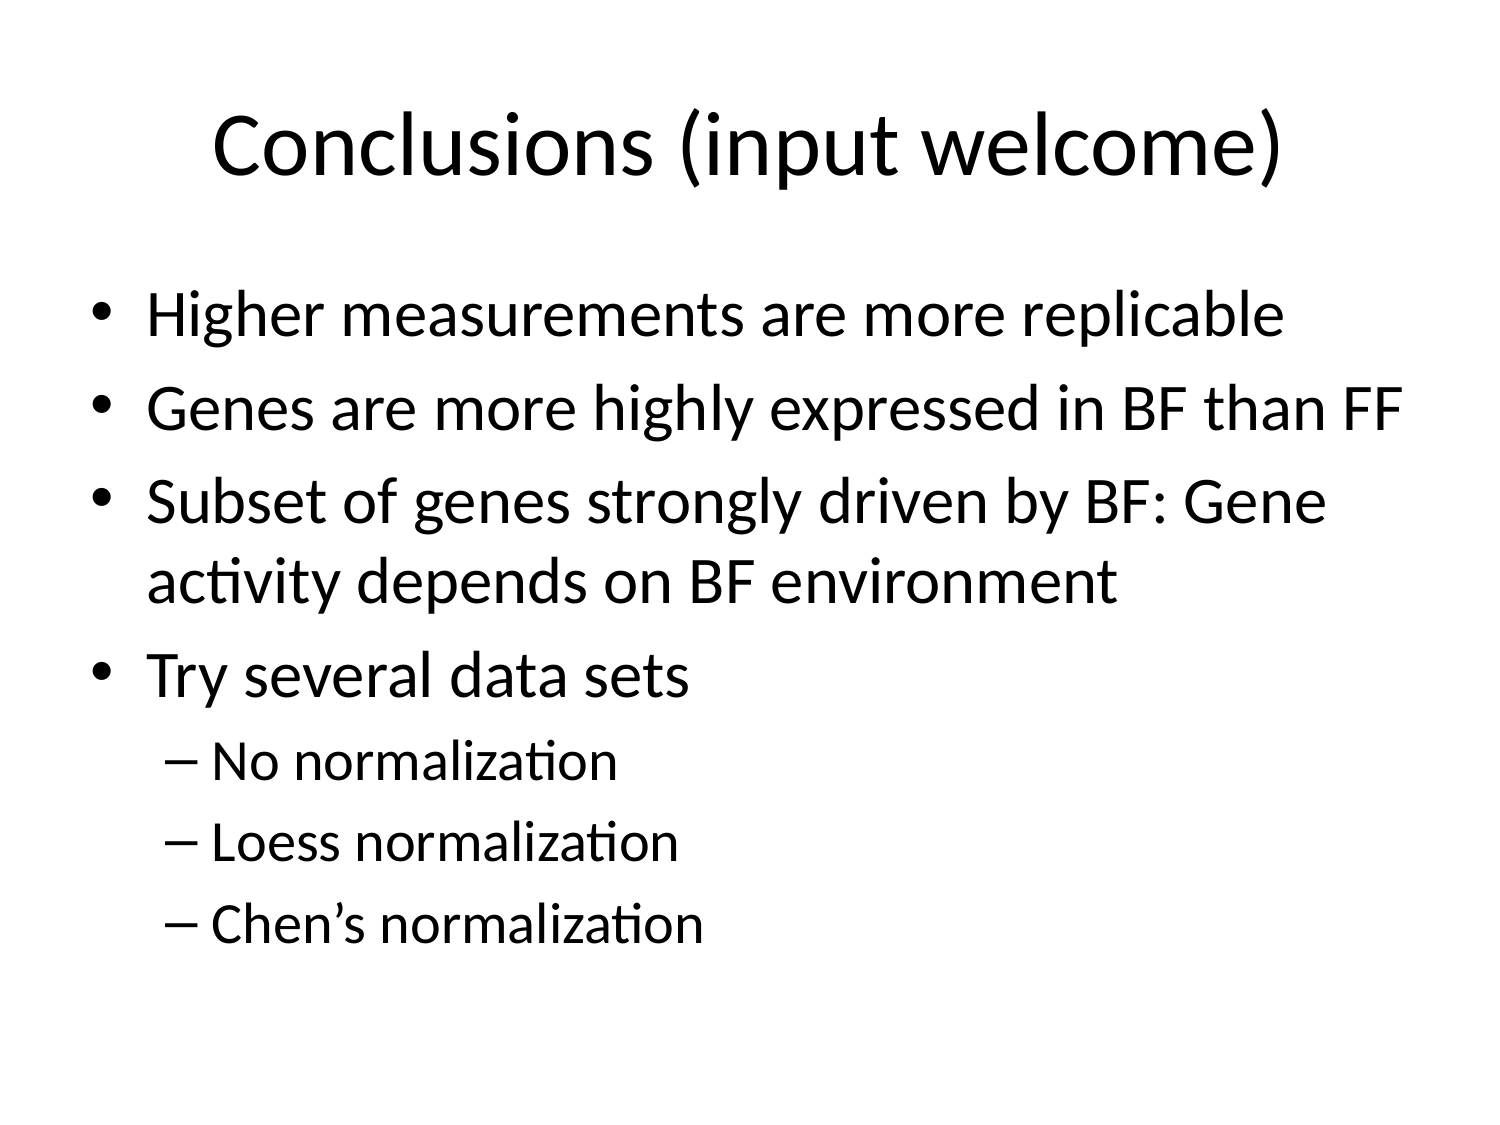

# Conclusions (input welcome)
Higher measurements are more replicable
Genes are more highly expressed in BF than FF
Subset of genes strongly driven by BF: Gene activity depends on BF environment
Try several data sets
No normalization
Loess normalization
Chen’s normalization